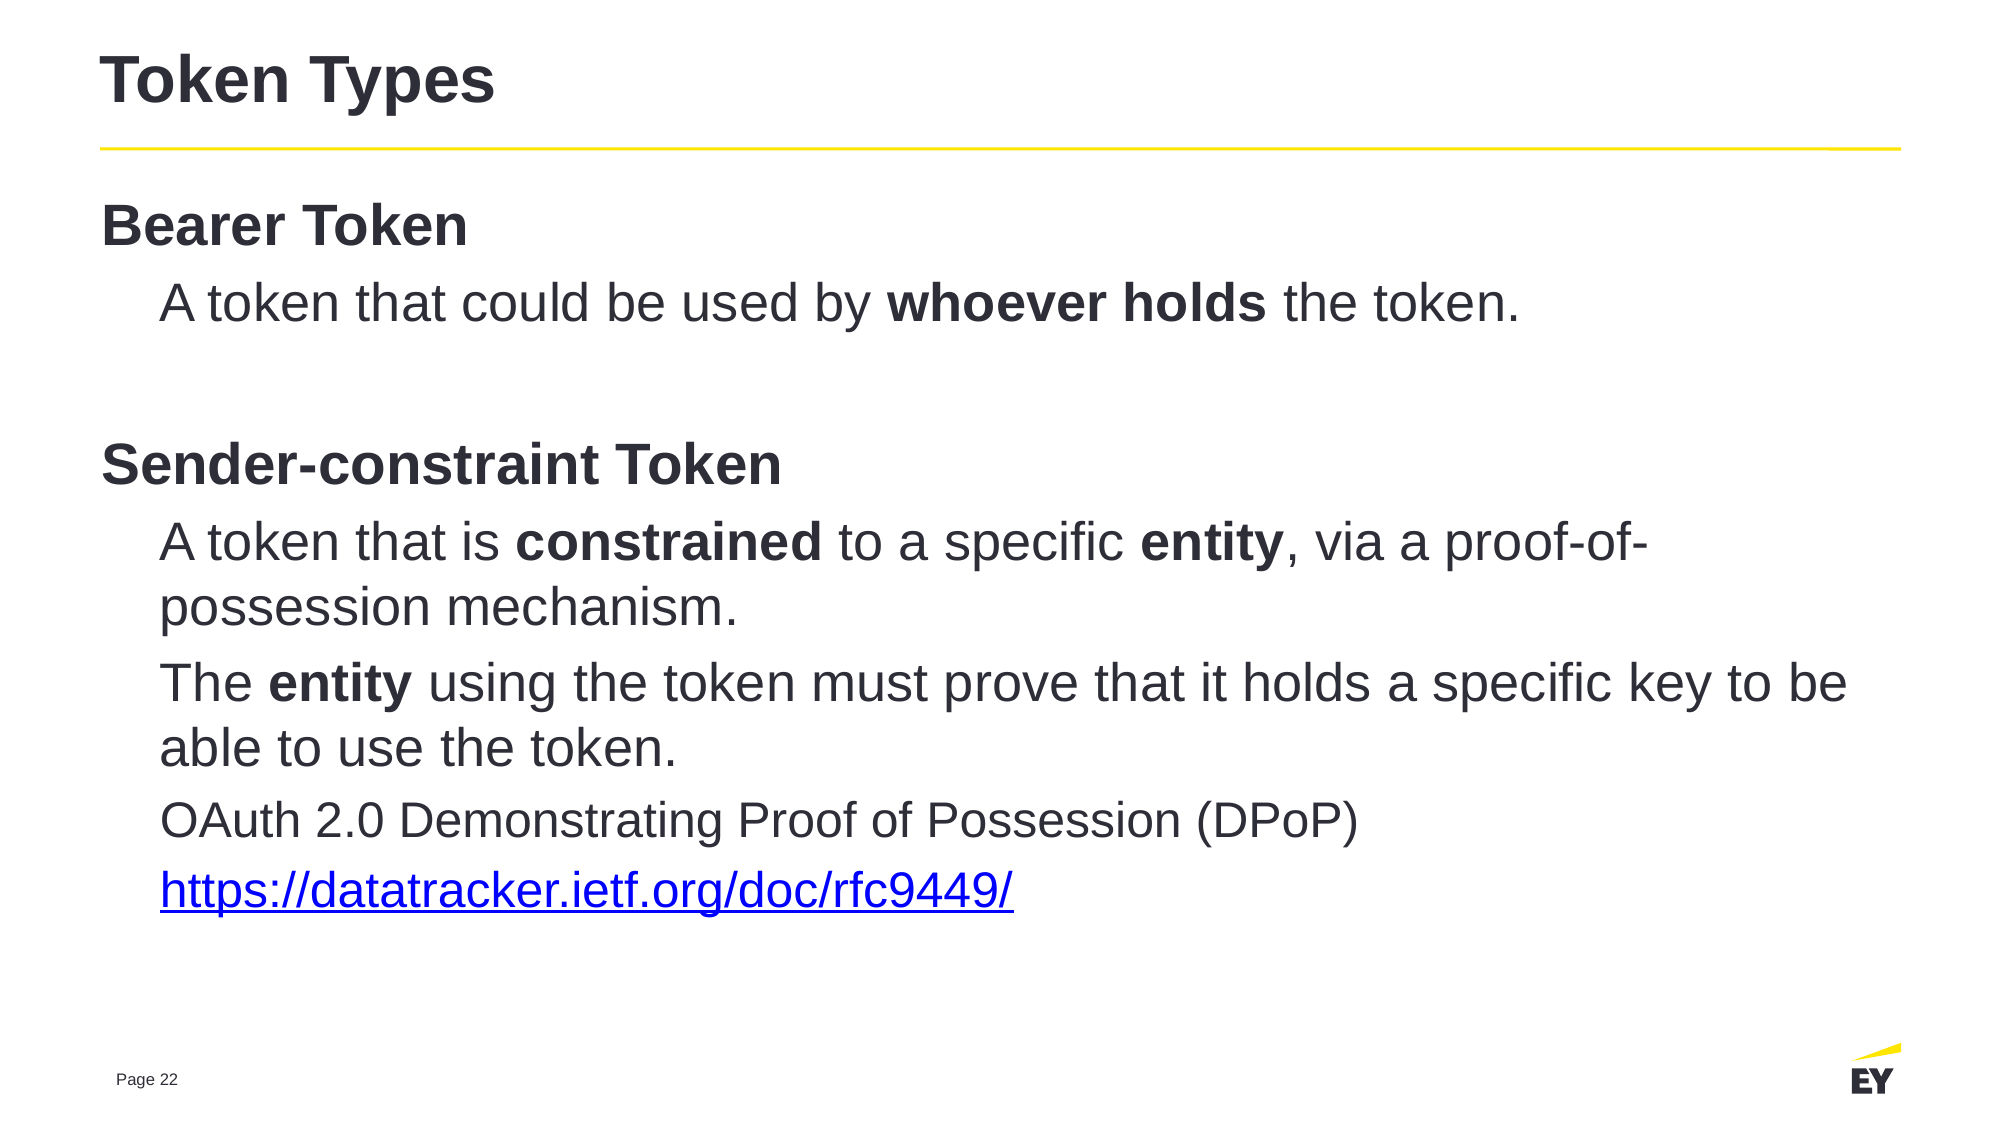

# Token Types
Bearer Token
A token that could be used by whoever holds the token.

Sender-constraint Token
A token that is constrained to a specific entity, via a proof-of-possession mechanism.
The entity using the token must prove that it holds a specific key to be able to use the token.
OAuth 2.0 Demonstrating Proof of Possession (DPoP)
https://datatracker.ietf.org/doc/rfc9449/

Page 22